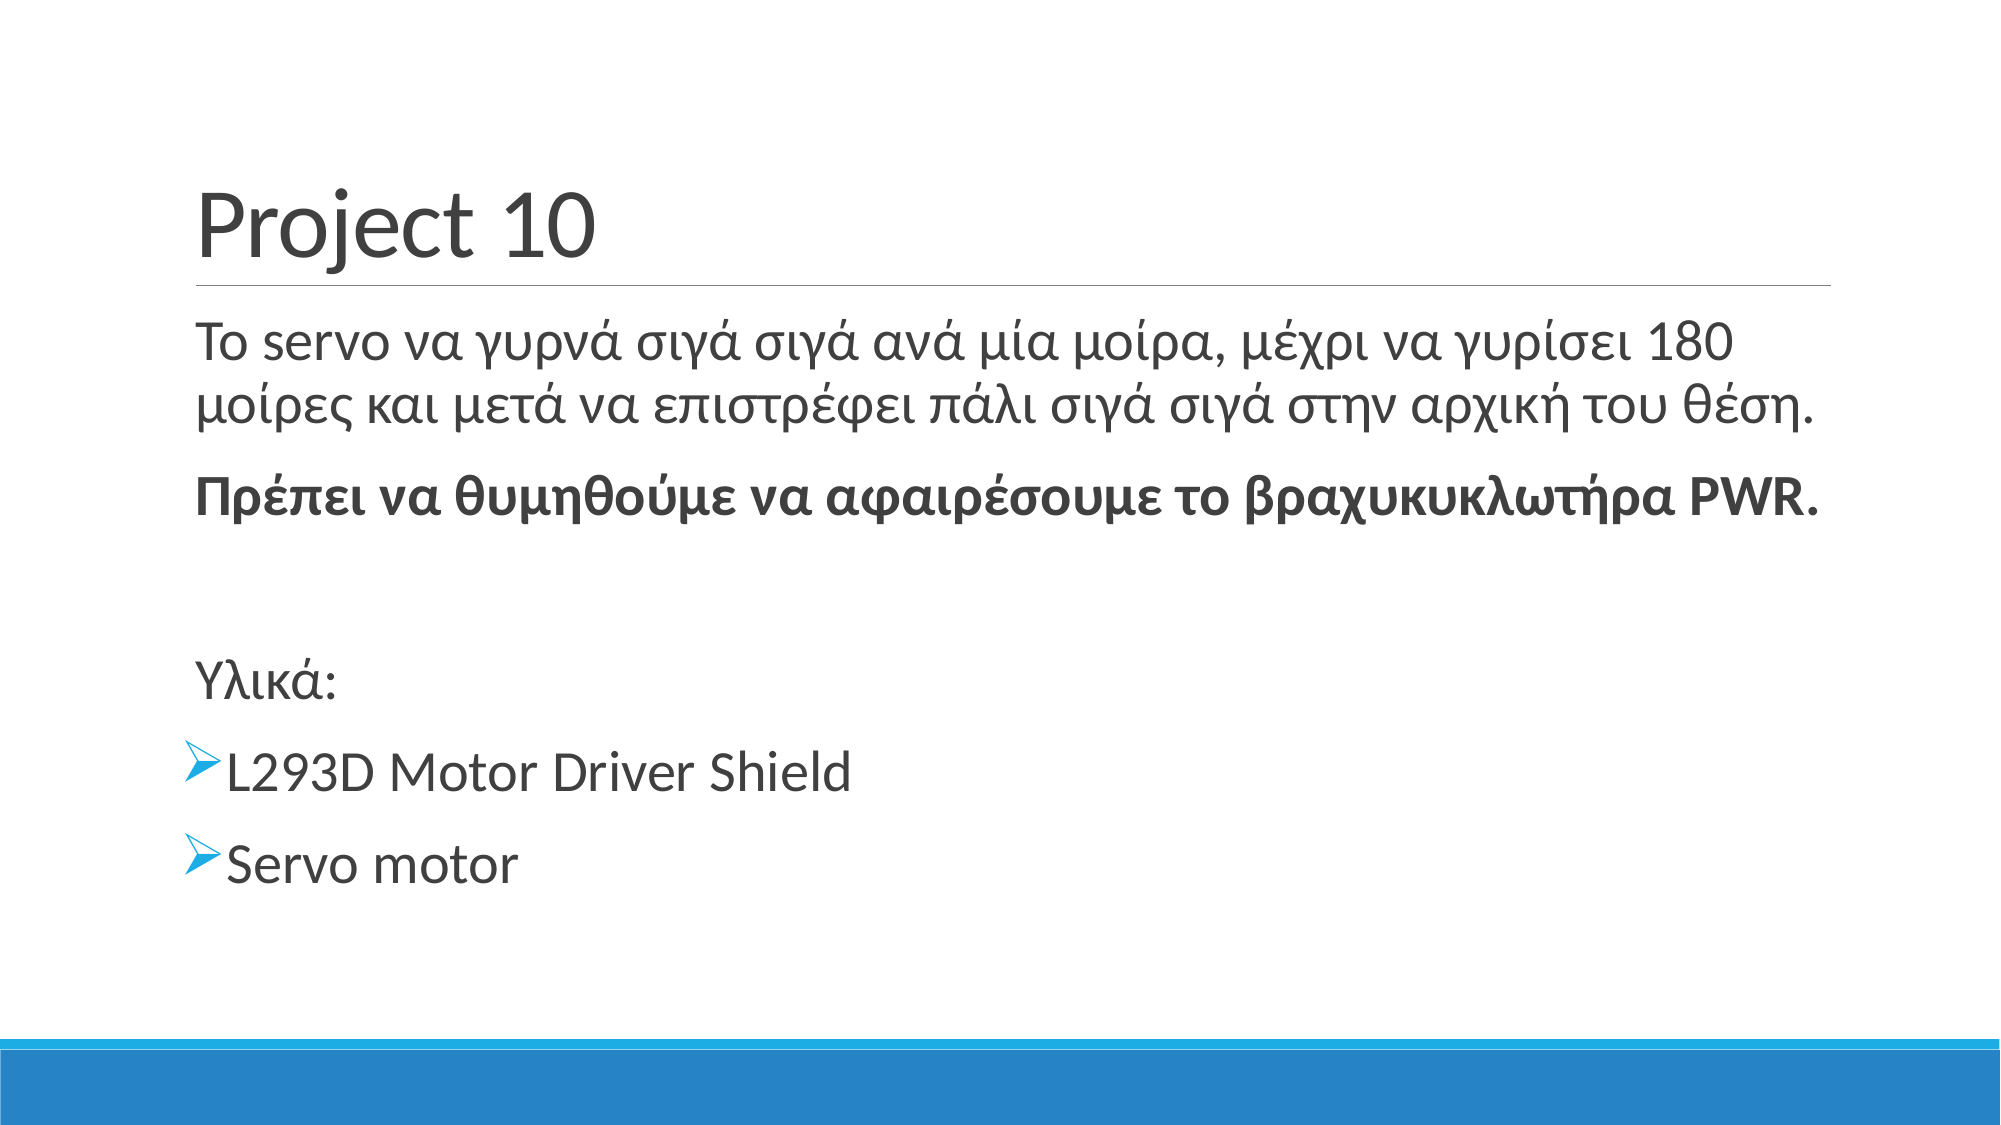

# Project 10
Το servo να γυρνά σιγά σιγά ανά μία μοίρα, μέχρι να γυρίσει 180 μοίρες και μετά να επιστρέφει πάλι σιγά σιγά στην αρχική του θέση.
Πρέπει να θυμηθούμε να αφαιρέσουμε το βραχυκυκλωτήρα PWR.

Υλικά:
L293D Motor Driver Shield
Servo motor